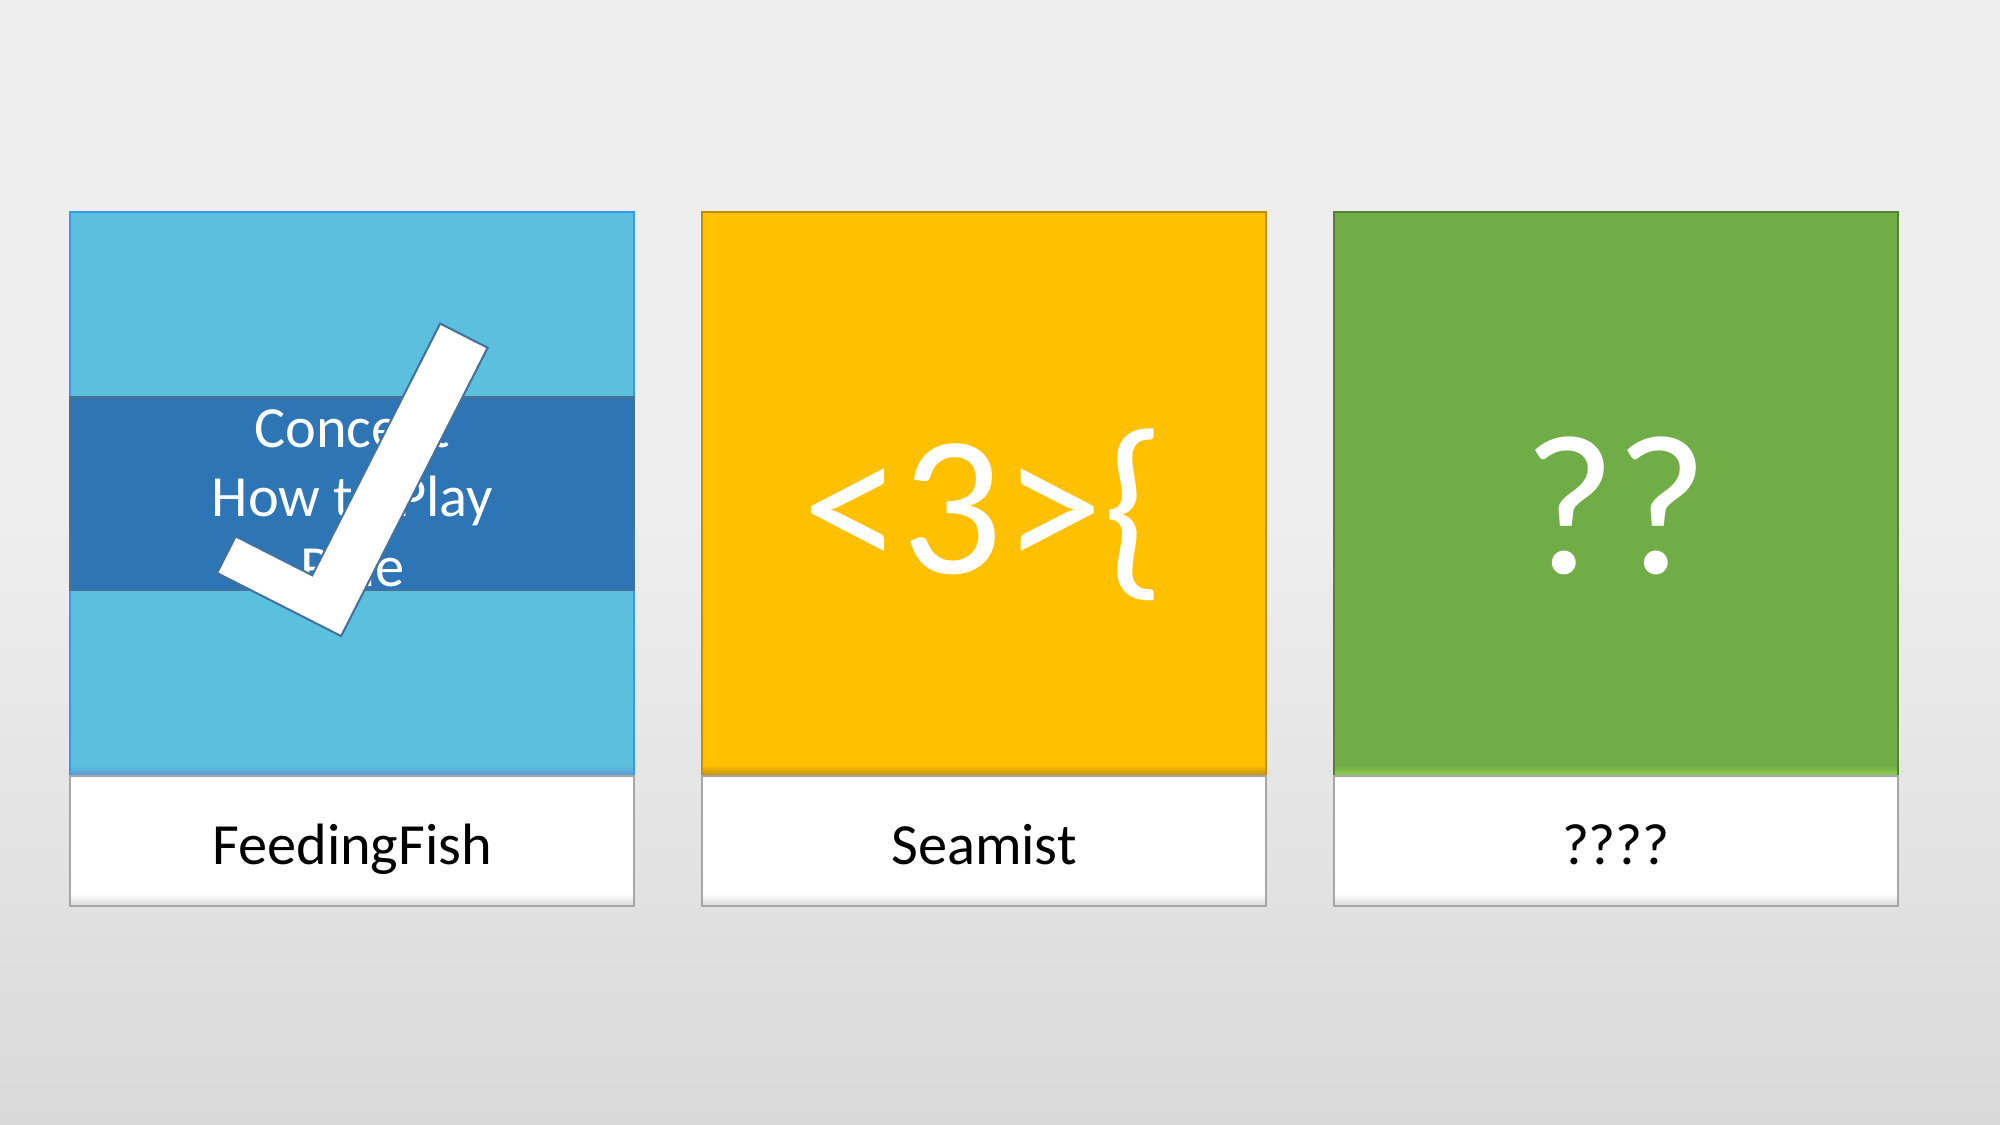

<3>{
??
FF

Concept
How to Play
Rule
FeedingFish
Seamist
????